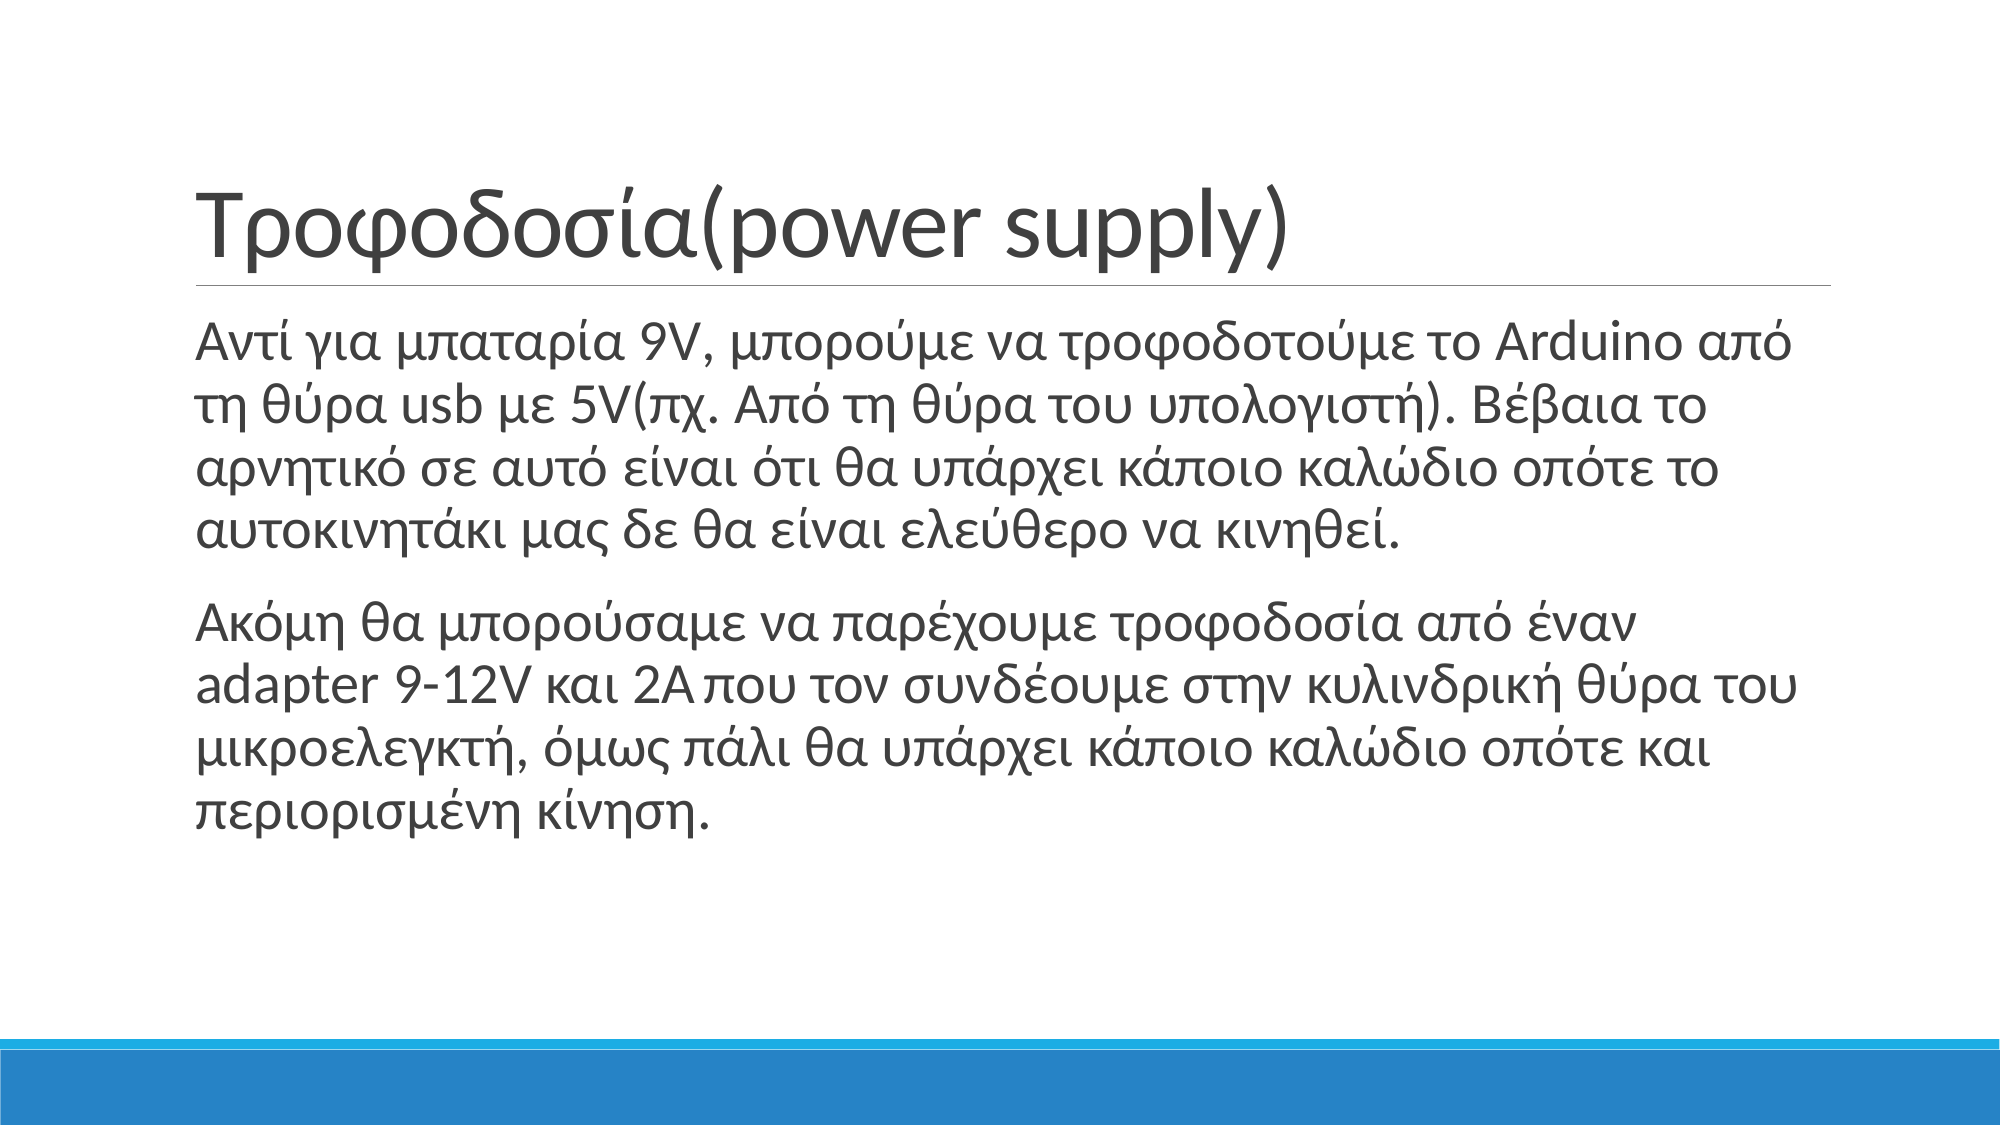

# Τροφοδοσία(power supply)
Αντί για μπαταρία 9V, μπορούμε να τροφοδοτούμε το Arduino από τη θύρα usb με 5V(πχ. Από τη θύρα του υπολογιστή). Βέβαια το αρνητικό σε αυτό είναι ότι θα υπάρχει κάποιο καλώδιο οπότε το αυτοκινητάκι μας δε θα είναι ελεύθερο να κινηθεί.
Ακόμη θα μπορούσαμε να παρέχουμε τροφοδοσία από έναν adapter 9-12V και 2Α που τον συνδέουμε στην κυλινδρική θύρα του μικροελεγκτή, όμως πάλι θα υπάρχει κάποιο καλώδιο οπότε και περιορισμένη κίνηση.